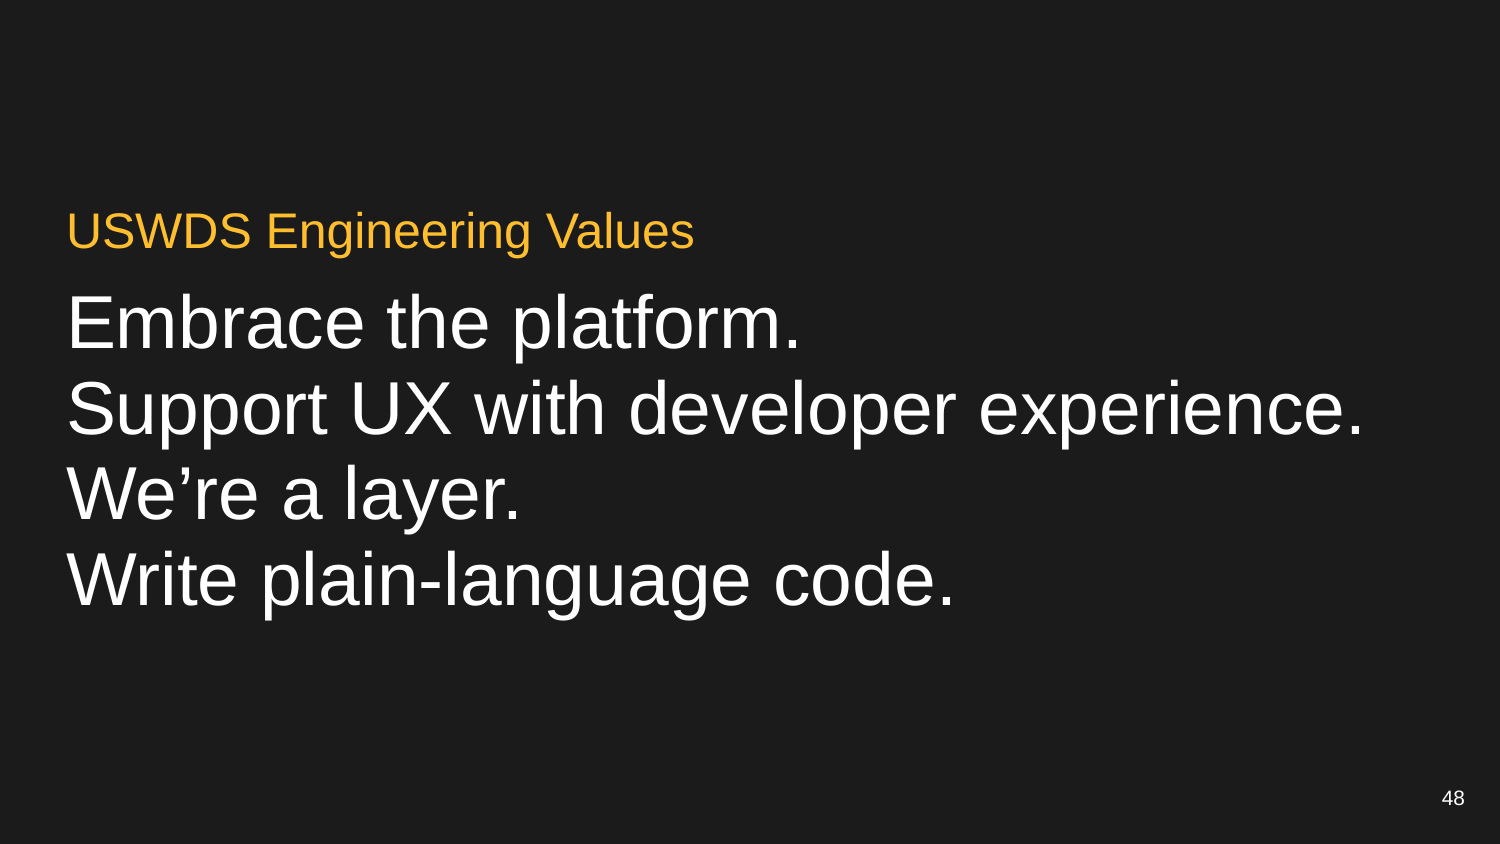

# USWDS Engineering Values
Embrace the platform.
Support UX with developer experience.
We’re a layer.
Write plain-language code.
48